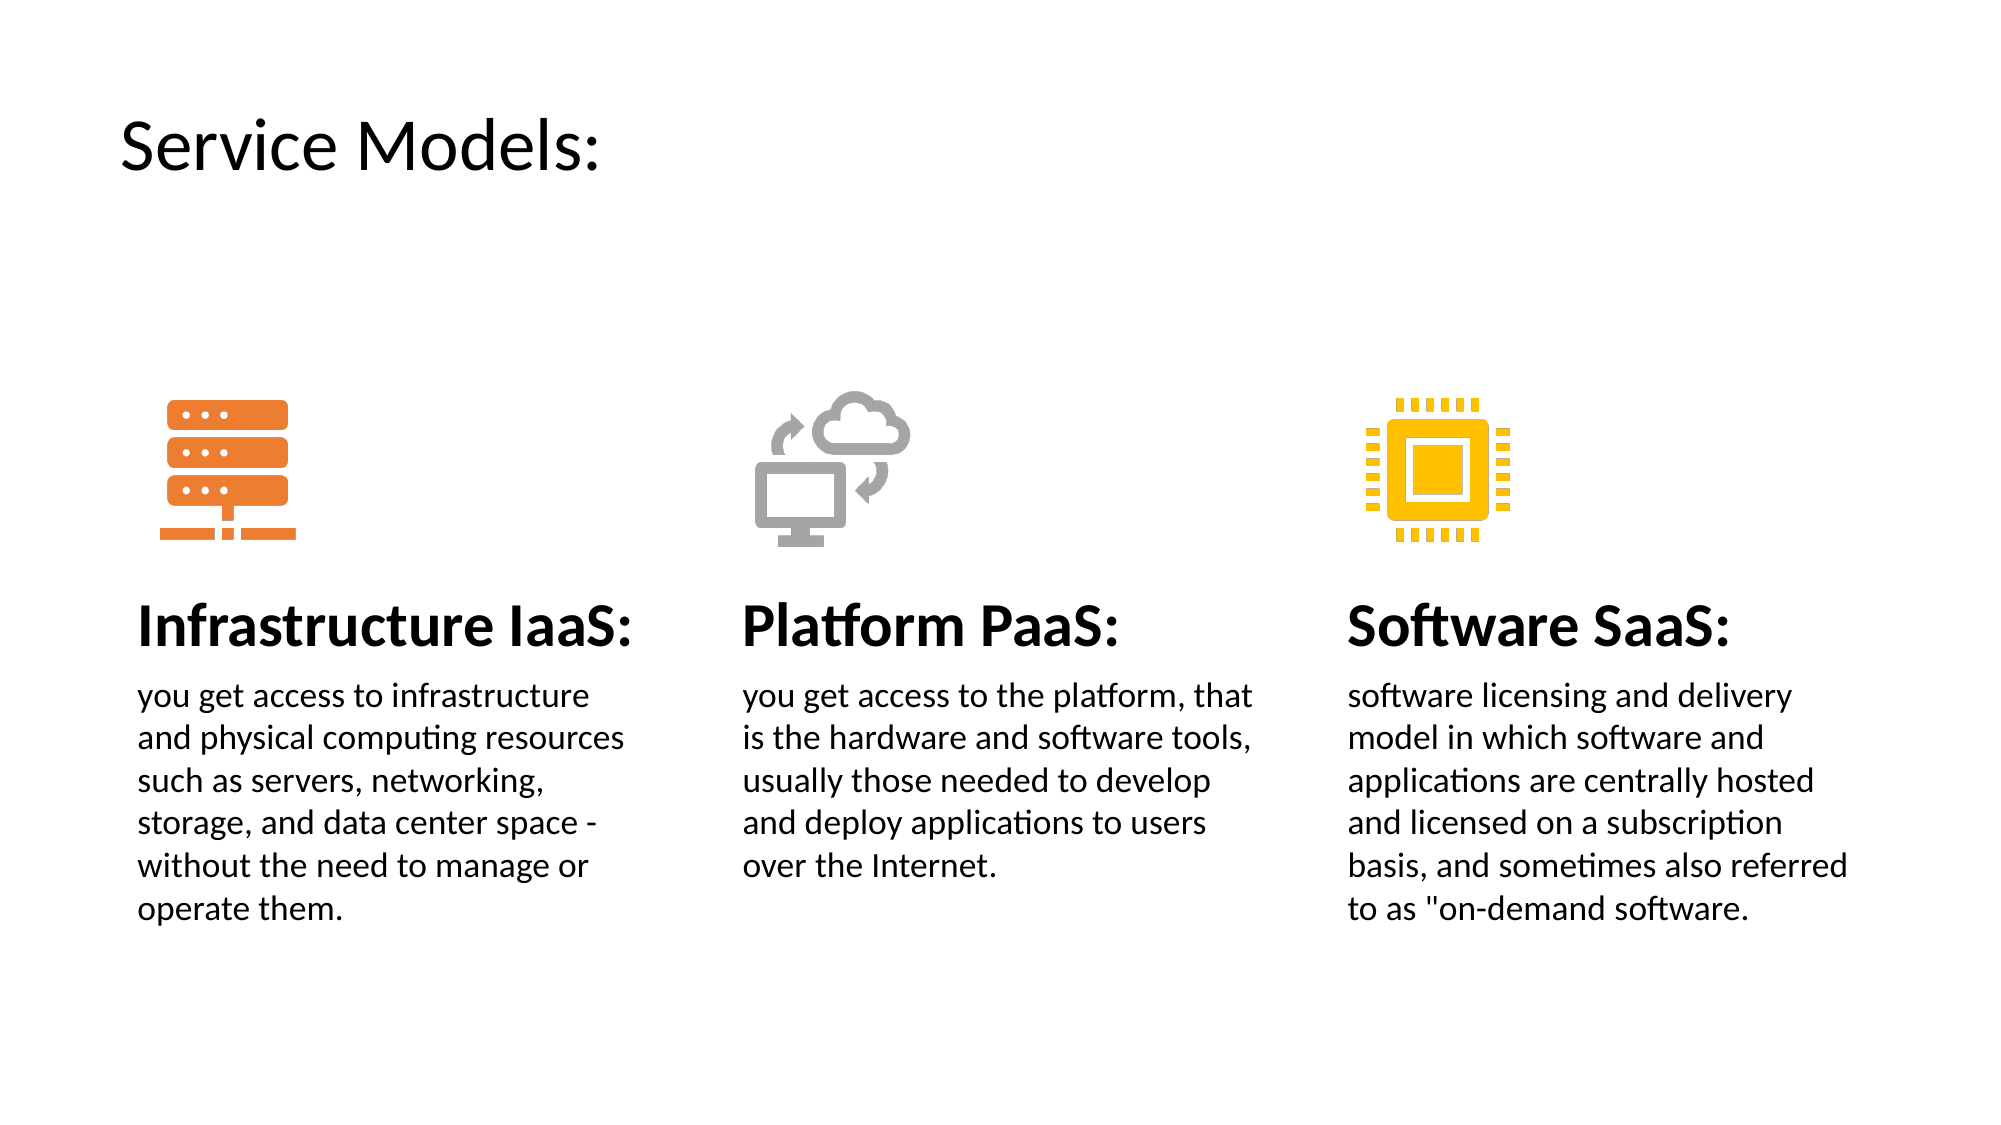

# Service Models:
Infrastructure IaaS:
you get access to infrastructure and physical computing resources such as servers, networking, storage, and data center space - without the need to manage or operate them.
Platform PaaS:
you get access to the platform, that is the hardware and software tools, usually those needed to develop and deploy applications to users over the Internet.
Software SaaS:
software licensing and delivery model in which software and applications are centrally hosted and licensed on a subscription basis, and sometimes also referred to as "on-demand software.